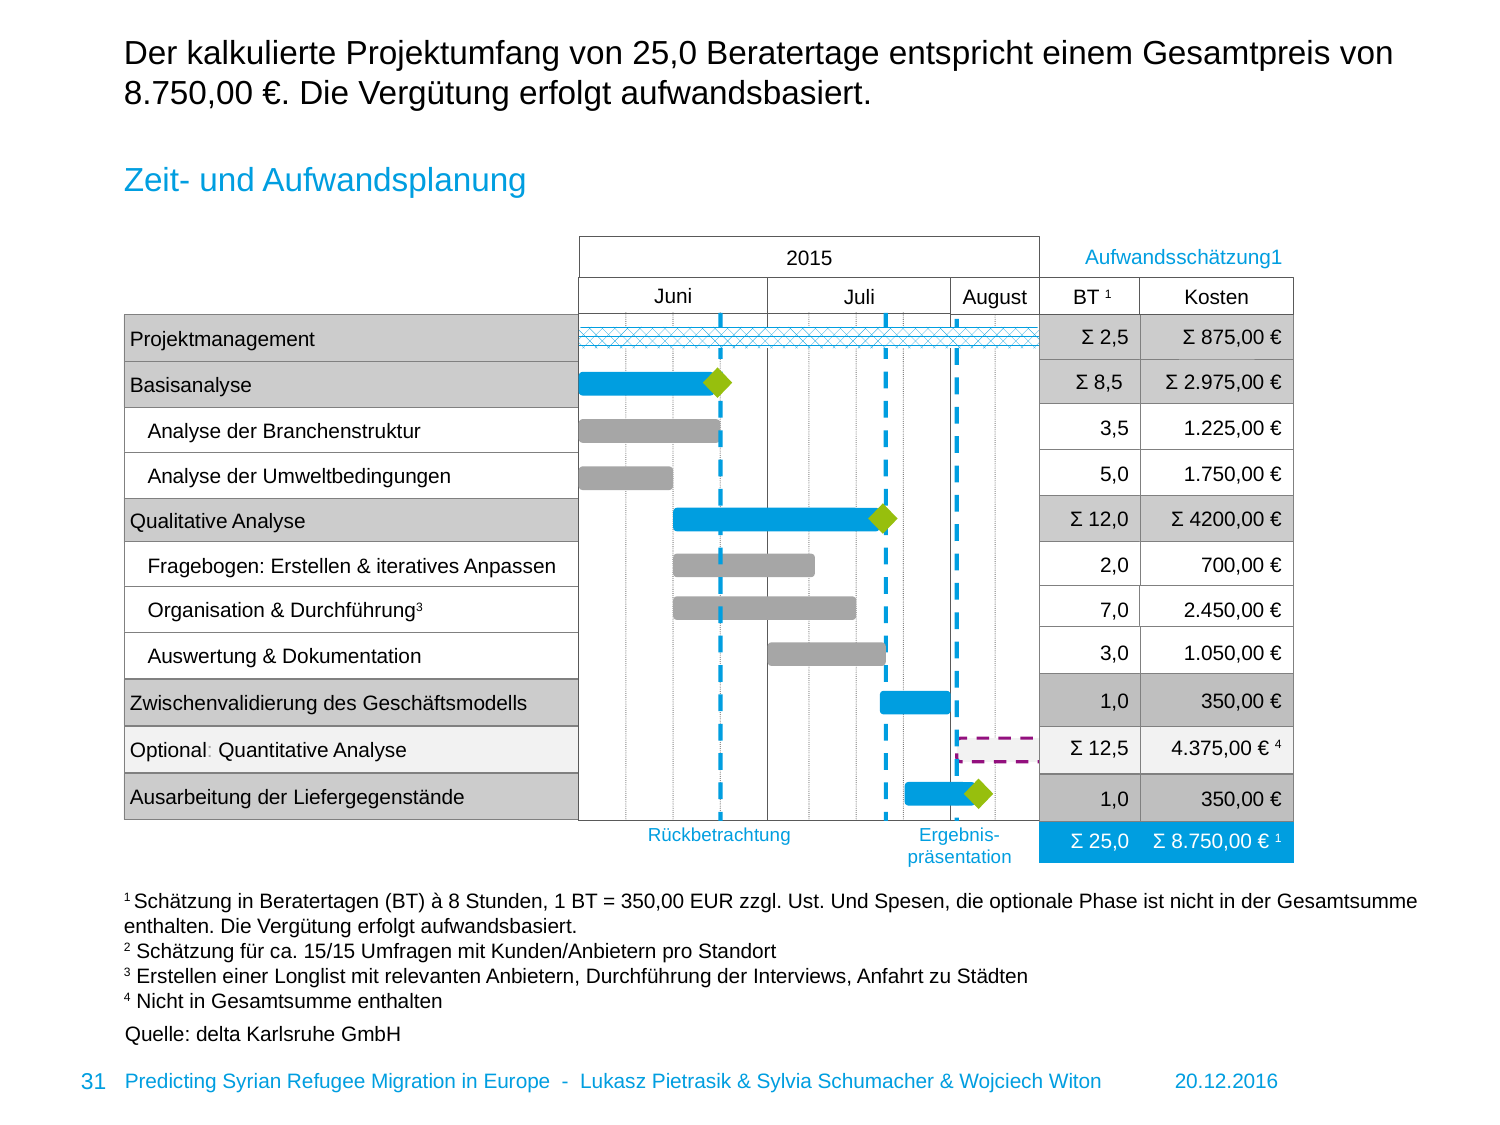

# Der kalkulierte Projektumfang von 25,0 Beratertage entspricht einem Gesamtpreis von 8.750,00 €. Die Vergütung erfolgt aufwandsbasiert.
Zeit- und Aufwandsplanung
2015
Aufwandsschätzung1
Juli
August
Juni
BT 1
Kosten

Σ 875,00 €
Σ 2,5
Projektmanagement

Σ 8,5
Σ 2.975,00 €
Basisanalyse

 3,5
1.225,00 €
Analyse der Branchenstruktur

5,0
1.750,00 €
Analyse der Umweltbedingungen

Σ 12,0
Σ 4200,00 €
Qualitative Analyse

2,0
700,00 €
Fragebogen: Erstellen & iteratives Anpassen

7,0
 2.450,00 €
Organisation & Durchführung3

3,0
1.050,00 €
Auswertung & Dokumentation

1,0
 350,00 €
Zwischenvalidierung des Geschäftsmodells

Σ 12,5
4.375,00 € 4
Optional: Quantitative Analyse

Ausarbeitung der Liefergegenstände
1,0
 350,00 €

Rückbetrachtung
Ergebnis-präsentation
Σ 25,0
Σ 8.750,00 € 1
1 Schätzung in Beratertagen (BT) à 8 Stunden, 1 BT = 350,00 EUR zzgl. Ust. Und Spesen, die optionale Phase ist nicht in der Gesamtsumme enthalten. Die Vergütung erfolgt aufwandsbasiert.
2 Schätzung für ca. 15/15 Umfragen mit Kunden/Anbietern pro Standort
3 Erstellen einer Longlist mit relevanten Anbietern, Durchführung der Interviews, Anfahrt zu Städten
4 Nicht in Gesamtsumme enthalten
Quelle: delta Karlsruhe GmbH